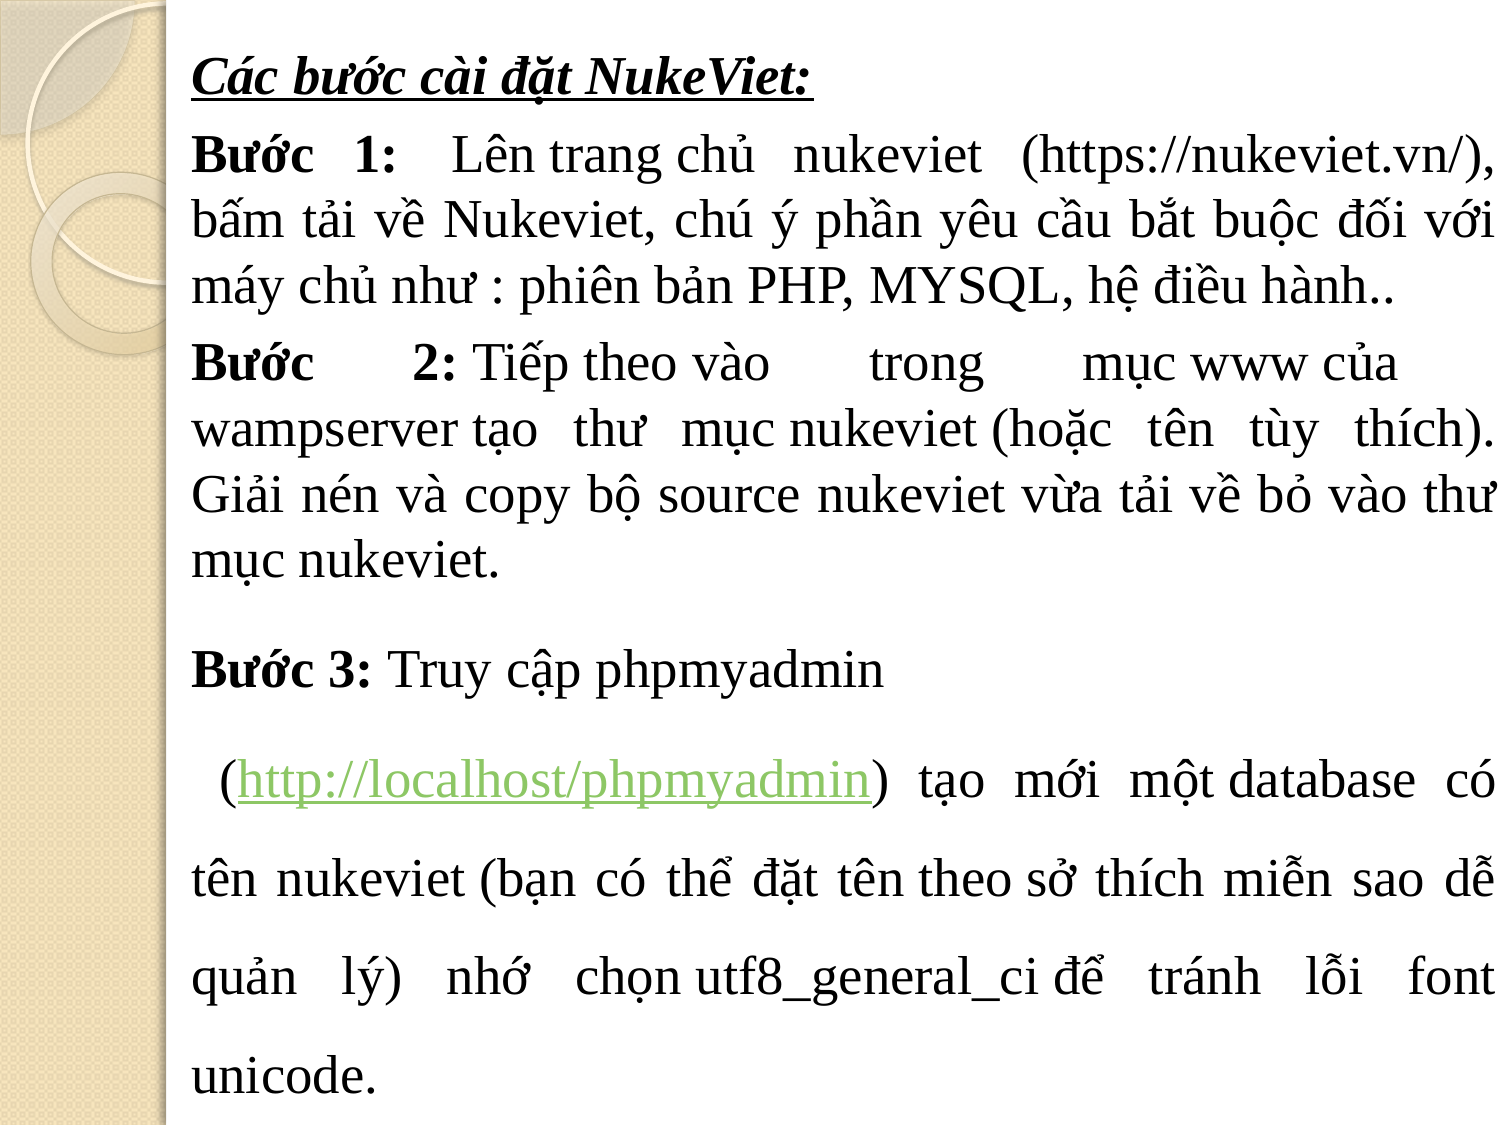

Các bước cài đặt NukeViet:
Bước 1:  Lên trang chủ nukeviet (https://nukeviet.vn/), bấm tải về Nukeviet, chú ý phần yêu cầu bắt buộc đối với máy chủ như : phiên bản PHP, MYSQL, hệ điều hành..
Bước 2: Tiếp theo vào trong mục www của  wampserver tạo thư mục nukeviet (hoặc tên tùy thích). Giải nén và copy bộ source nukeviet vừa tải về bỏ vào thư mục nukeviet.
Bước 3: Truy cập phpmyadmin
 (http://localhost/phpmyadmin) tạo mới một database có tên nukeviet (bạn có thể đặt tên theo sở thích miễn sao dễ quản lý) nhớ chọn utf8_general_ci để tránh lỗi font unicode.